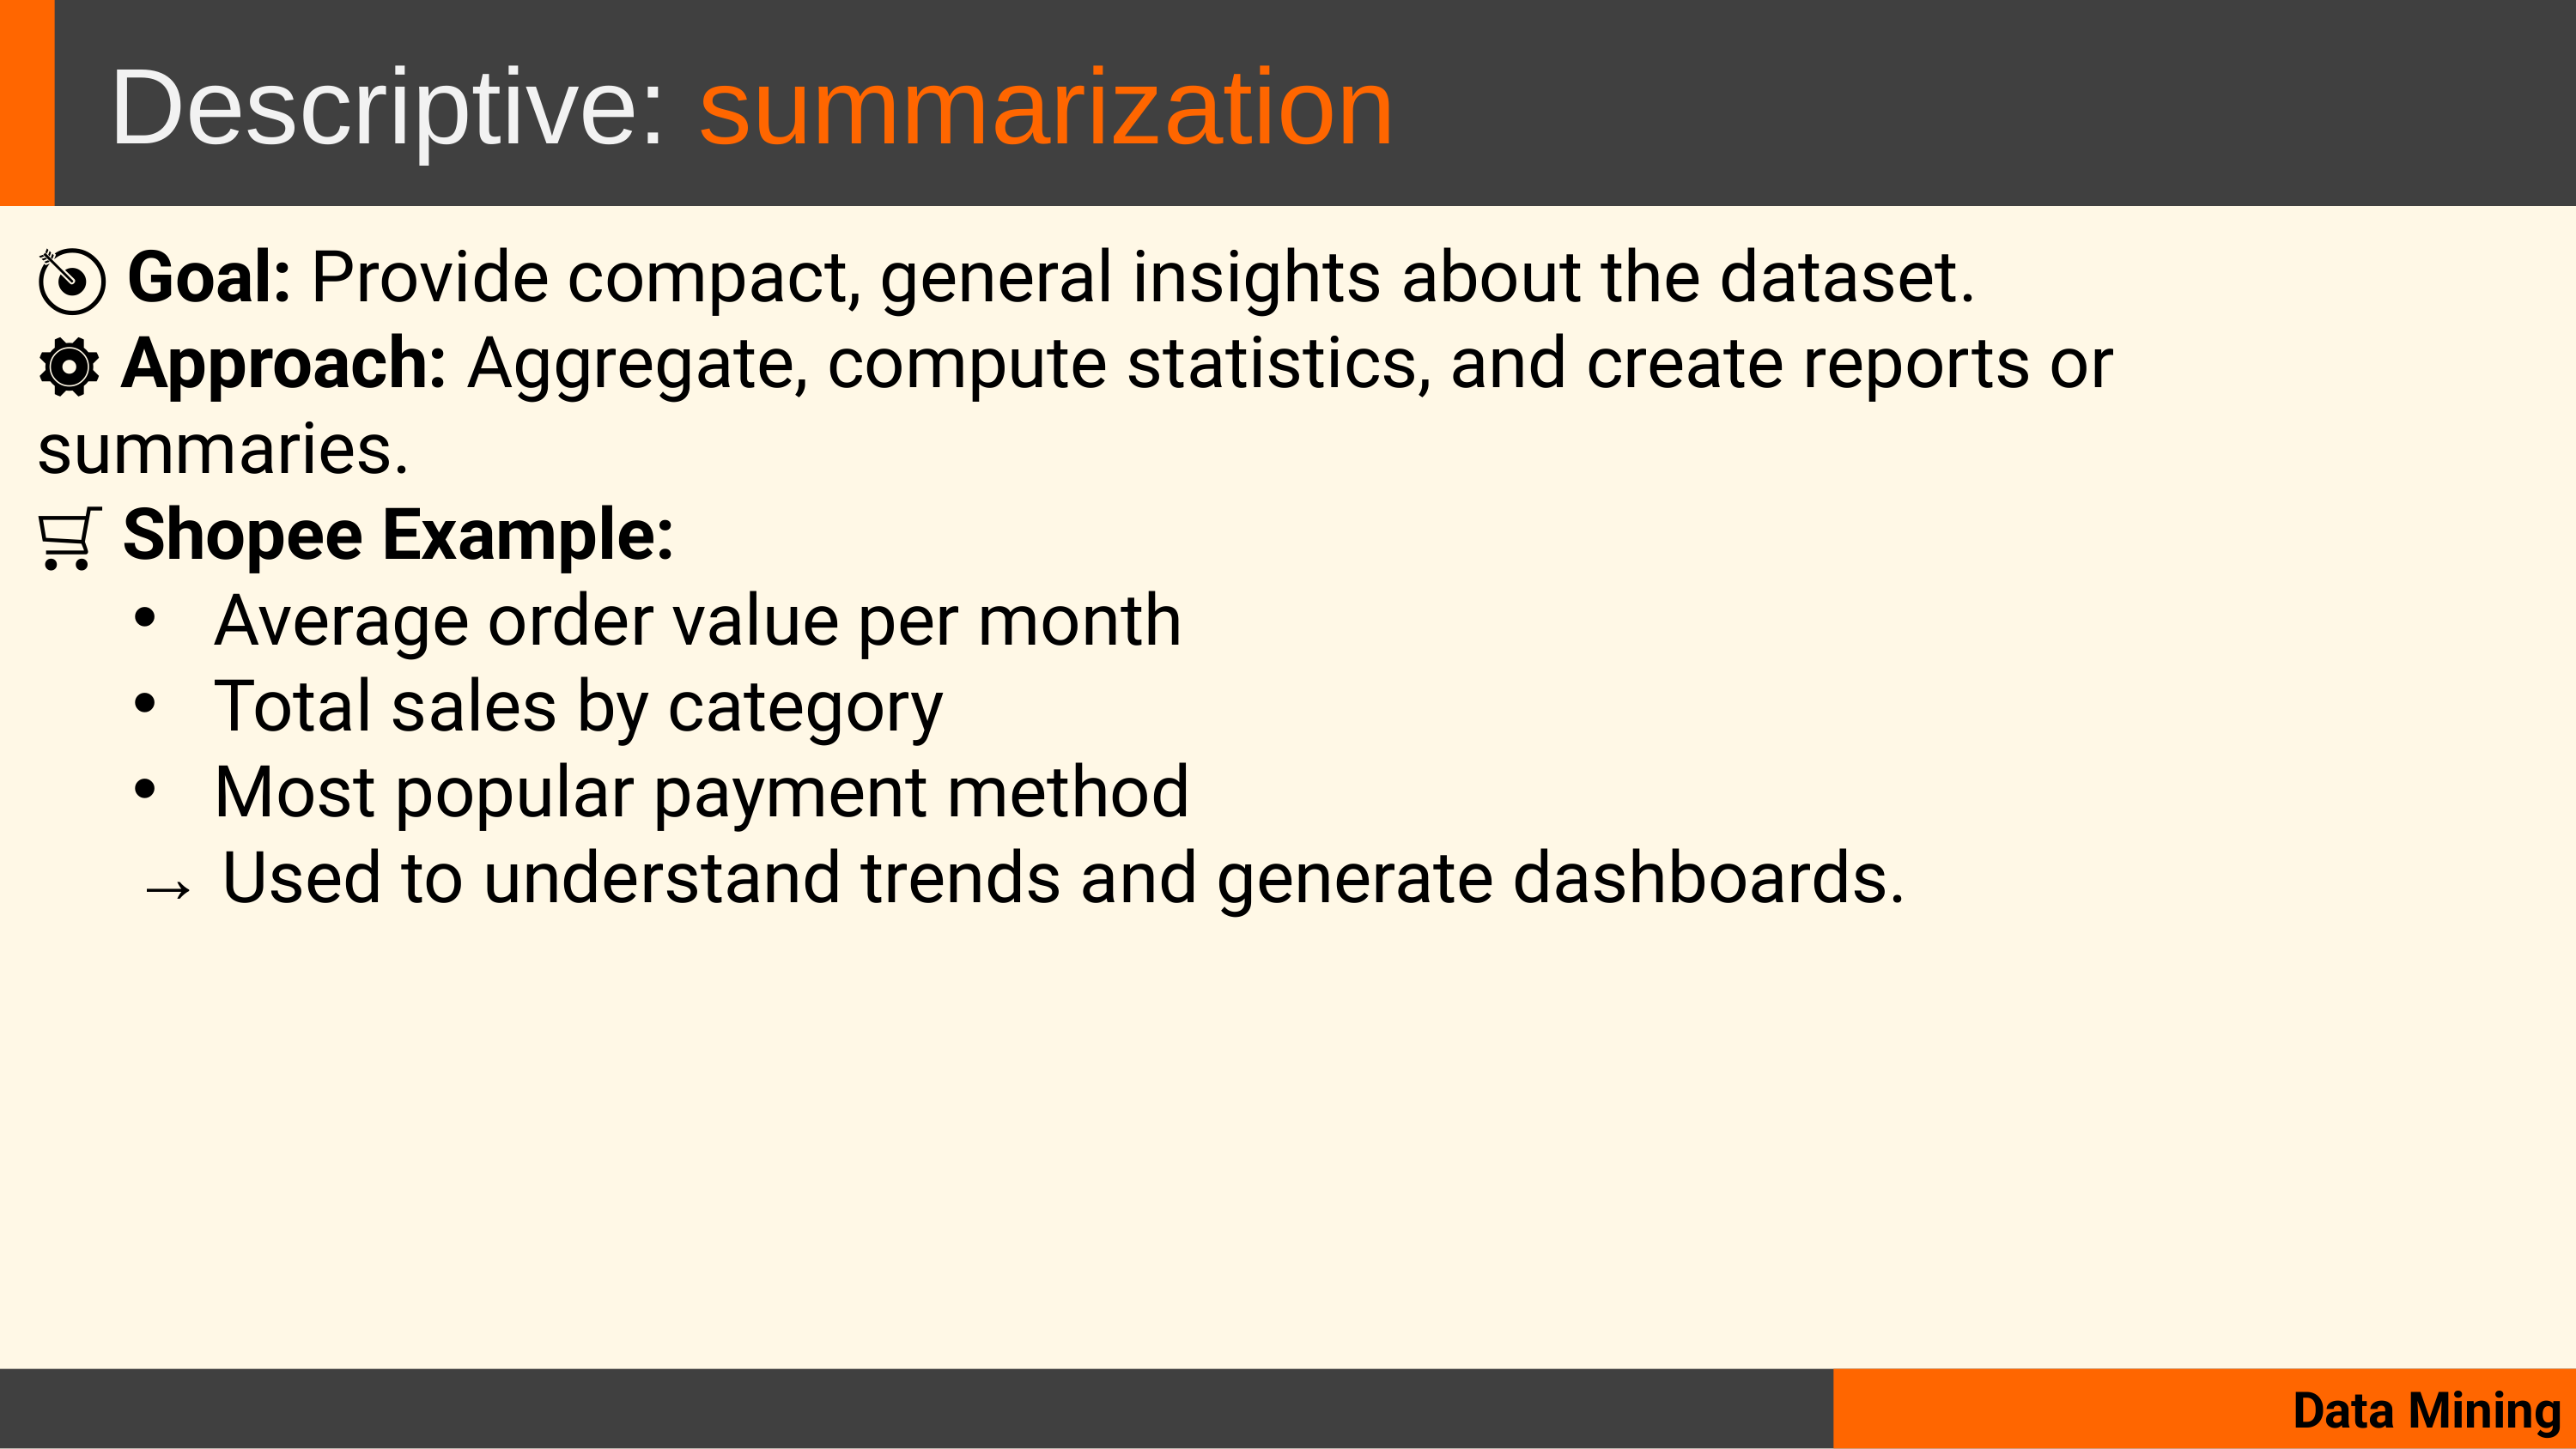

# Descriptive: summarization
🎯 Goal: Provide compact, general insights about the dataset.
⚙️ Approach: Aggregate, compute statistics, and create reports or summaries.
🛒 Shopee Example:
Average order value per month
Total sales by category
Most popular payment method
→ Used to understand trends and generate dashboards.
Data Mining